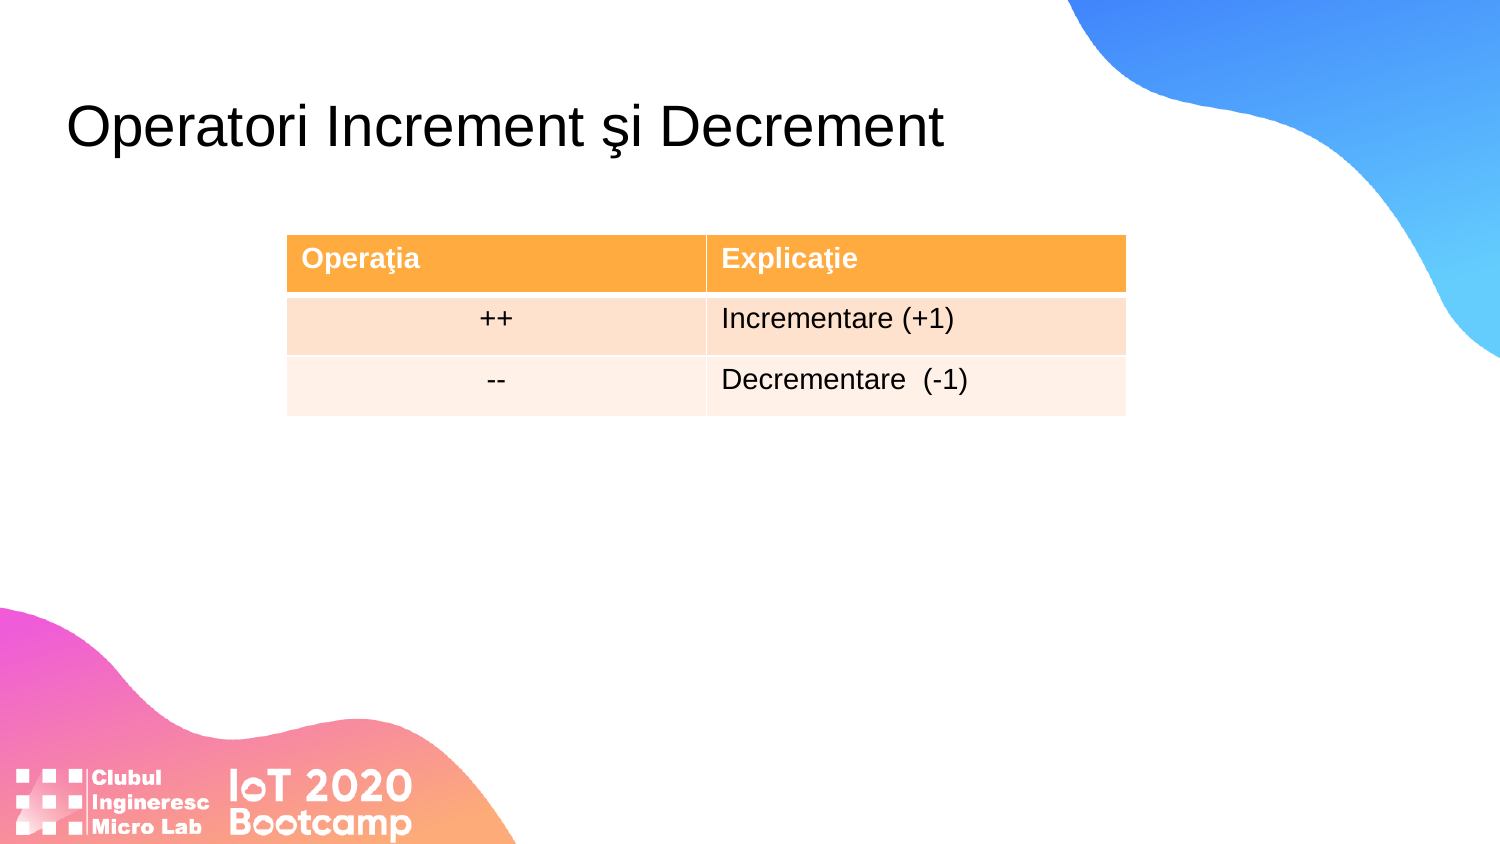

# Operatori Increment şi Decrement
| Operaţia | Explicaţie |
| --- | --- |
| +​+ | Incrementare (+1) |
| -- | Decrementare  (-1) |